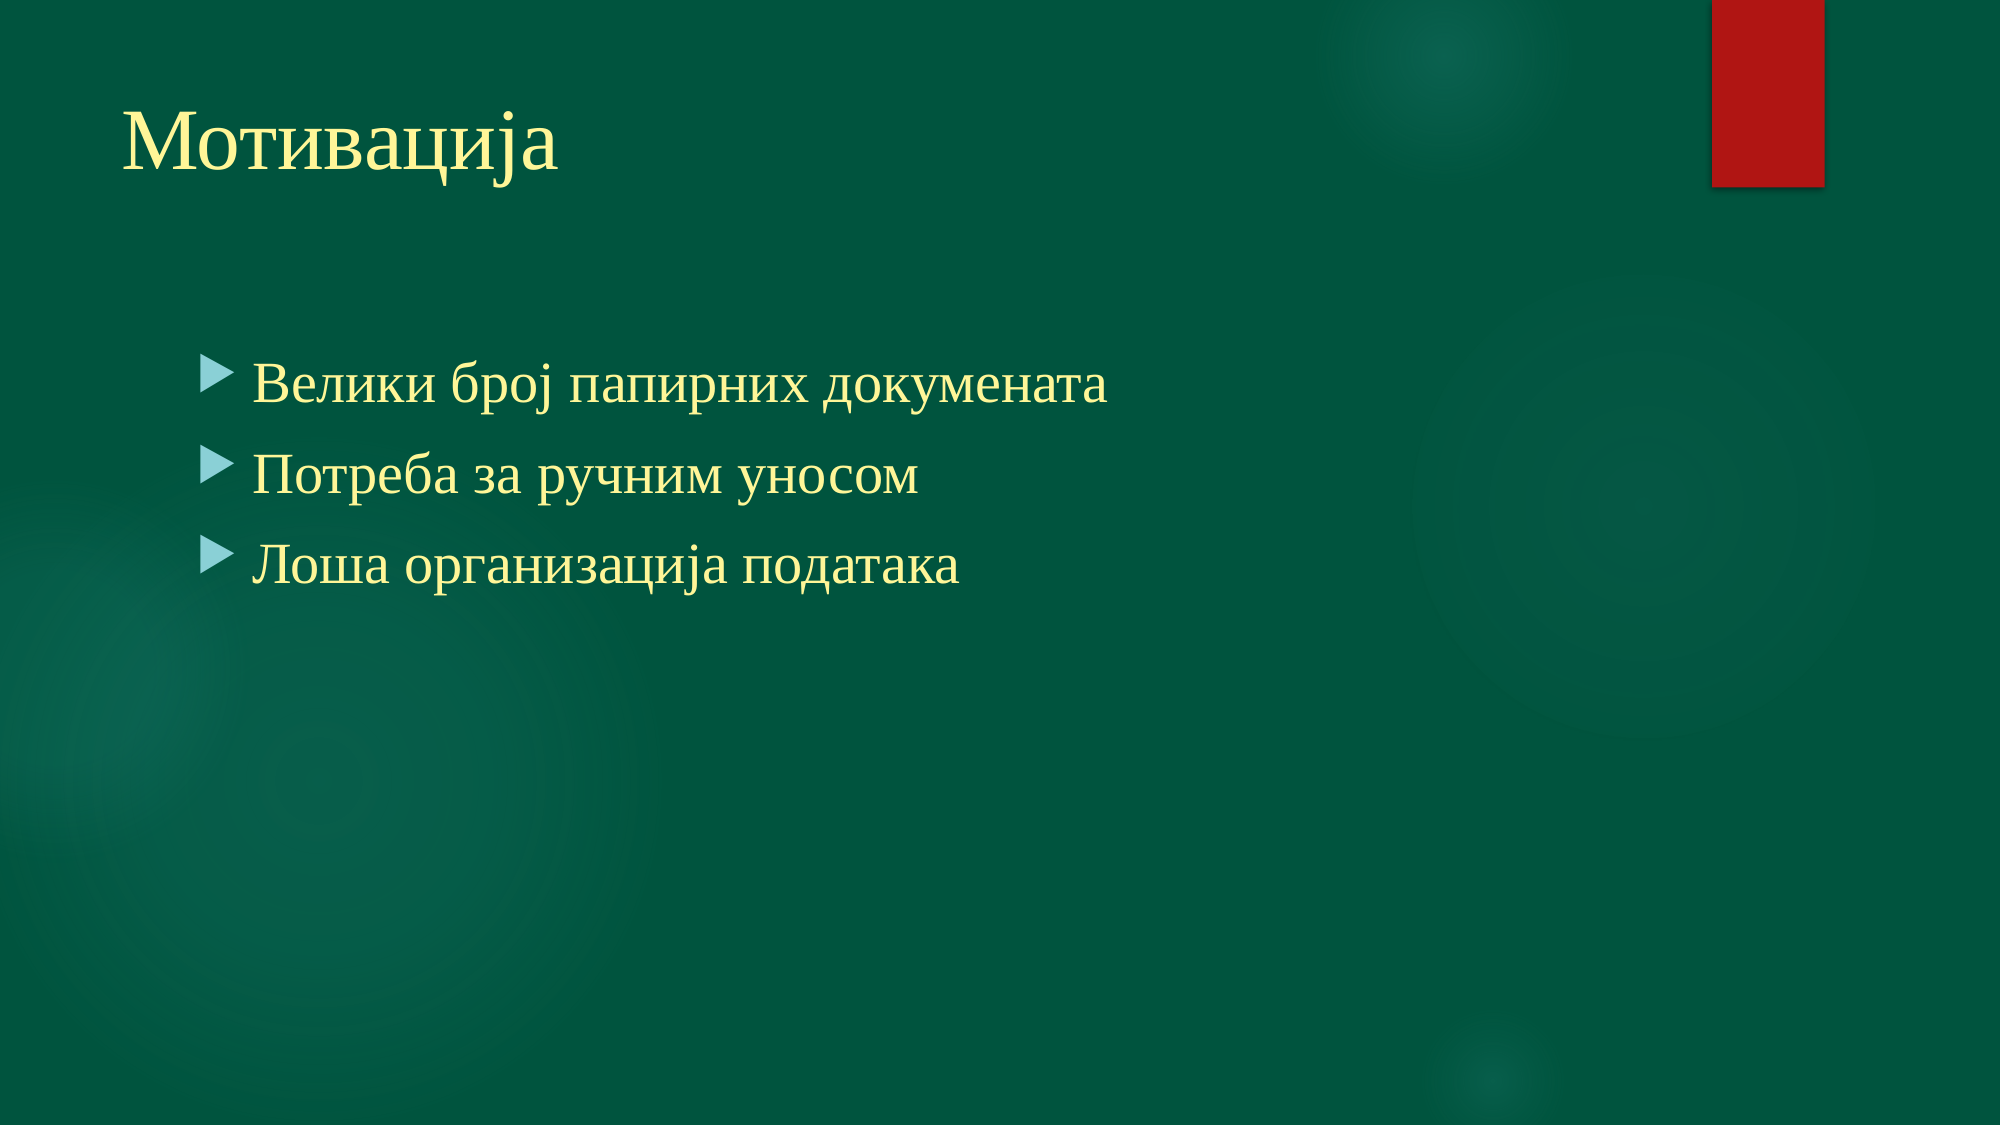

# Мотивација
Велики број папирних докумената
Потреба за ручним уносом
Лоша организација података